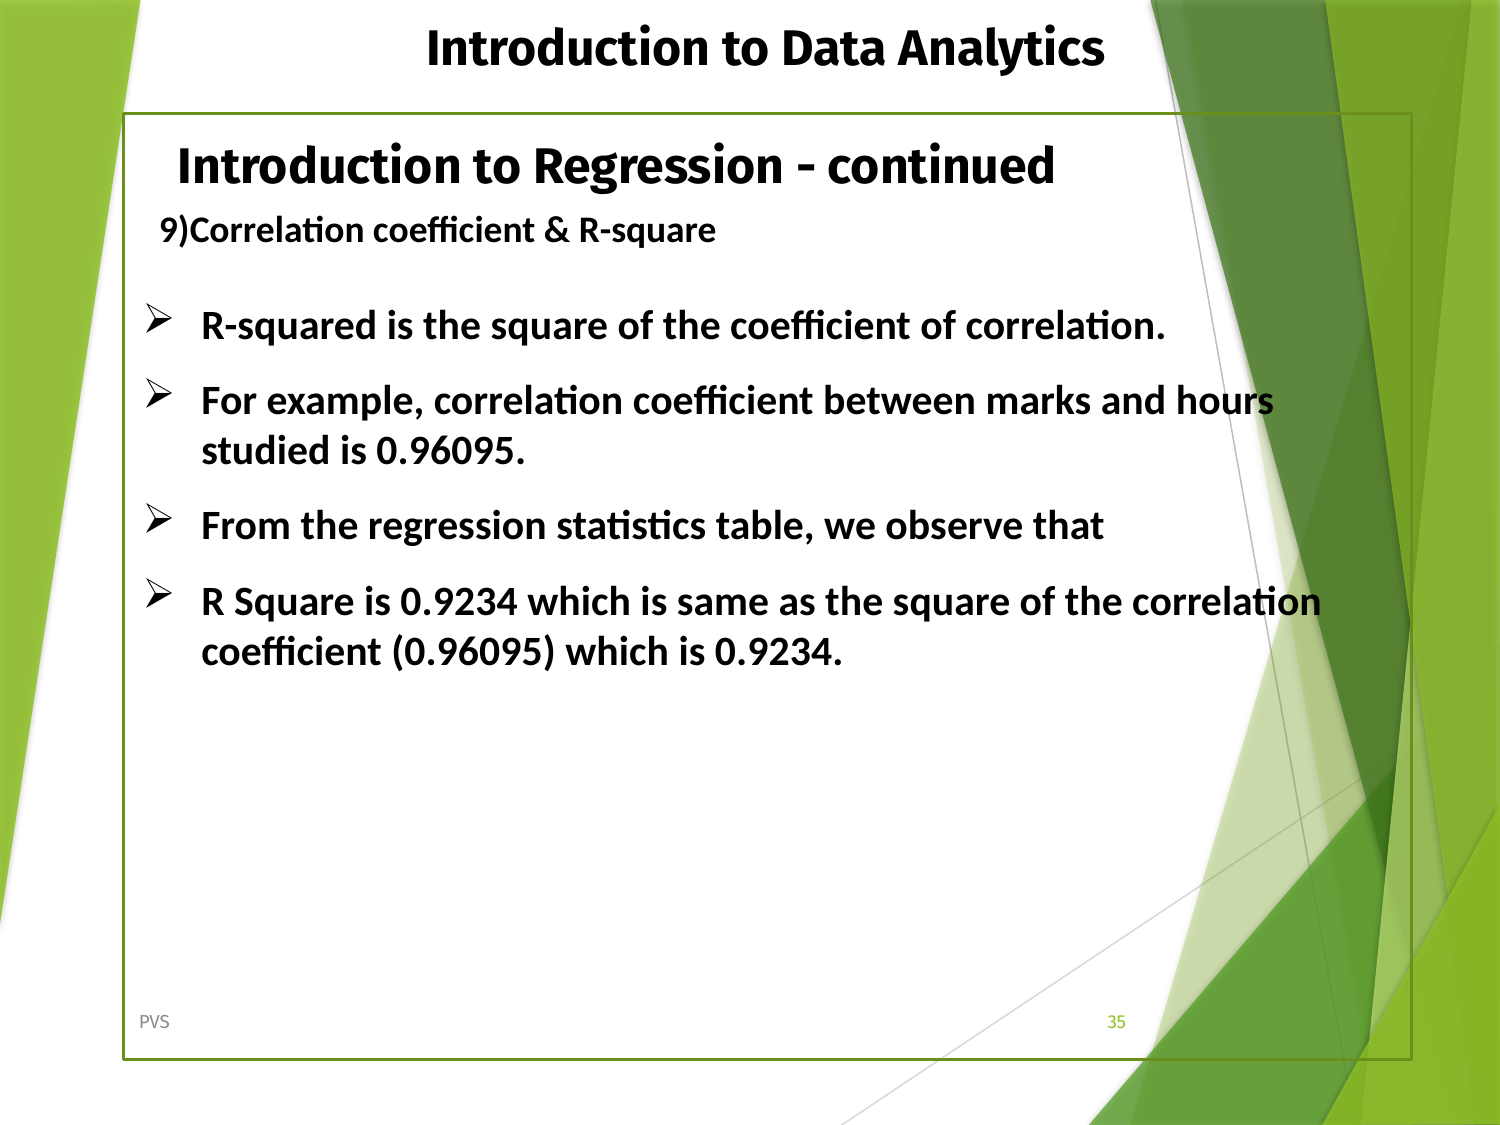

Introduction to Regression - continued
Correlation coefficient & R-square
R-squared is the square of the coefficient of correlation.
For example, correlation coefficient between marks and hours studied is 0.96095.
From the regression statistics table, we observe that
R Square is 0.9234 which is same as the square of the correlation coefficient (0.96095) which is 0.9234.
PVS
35